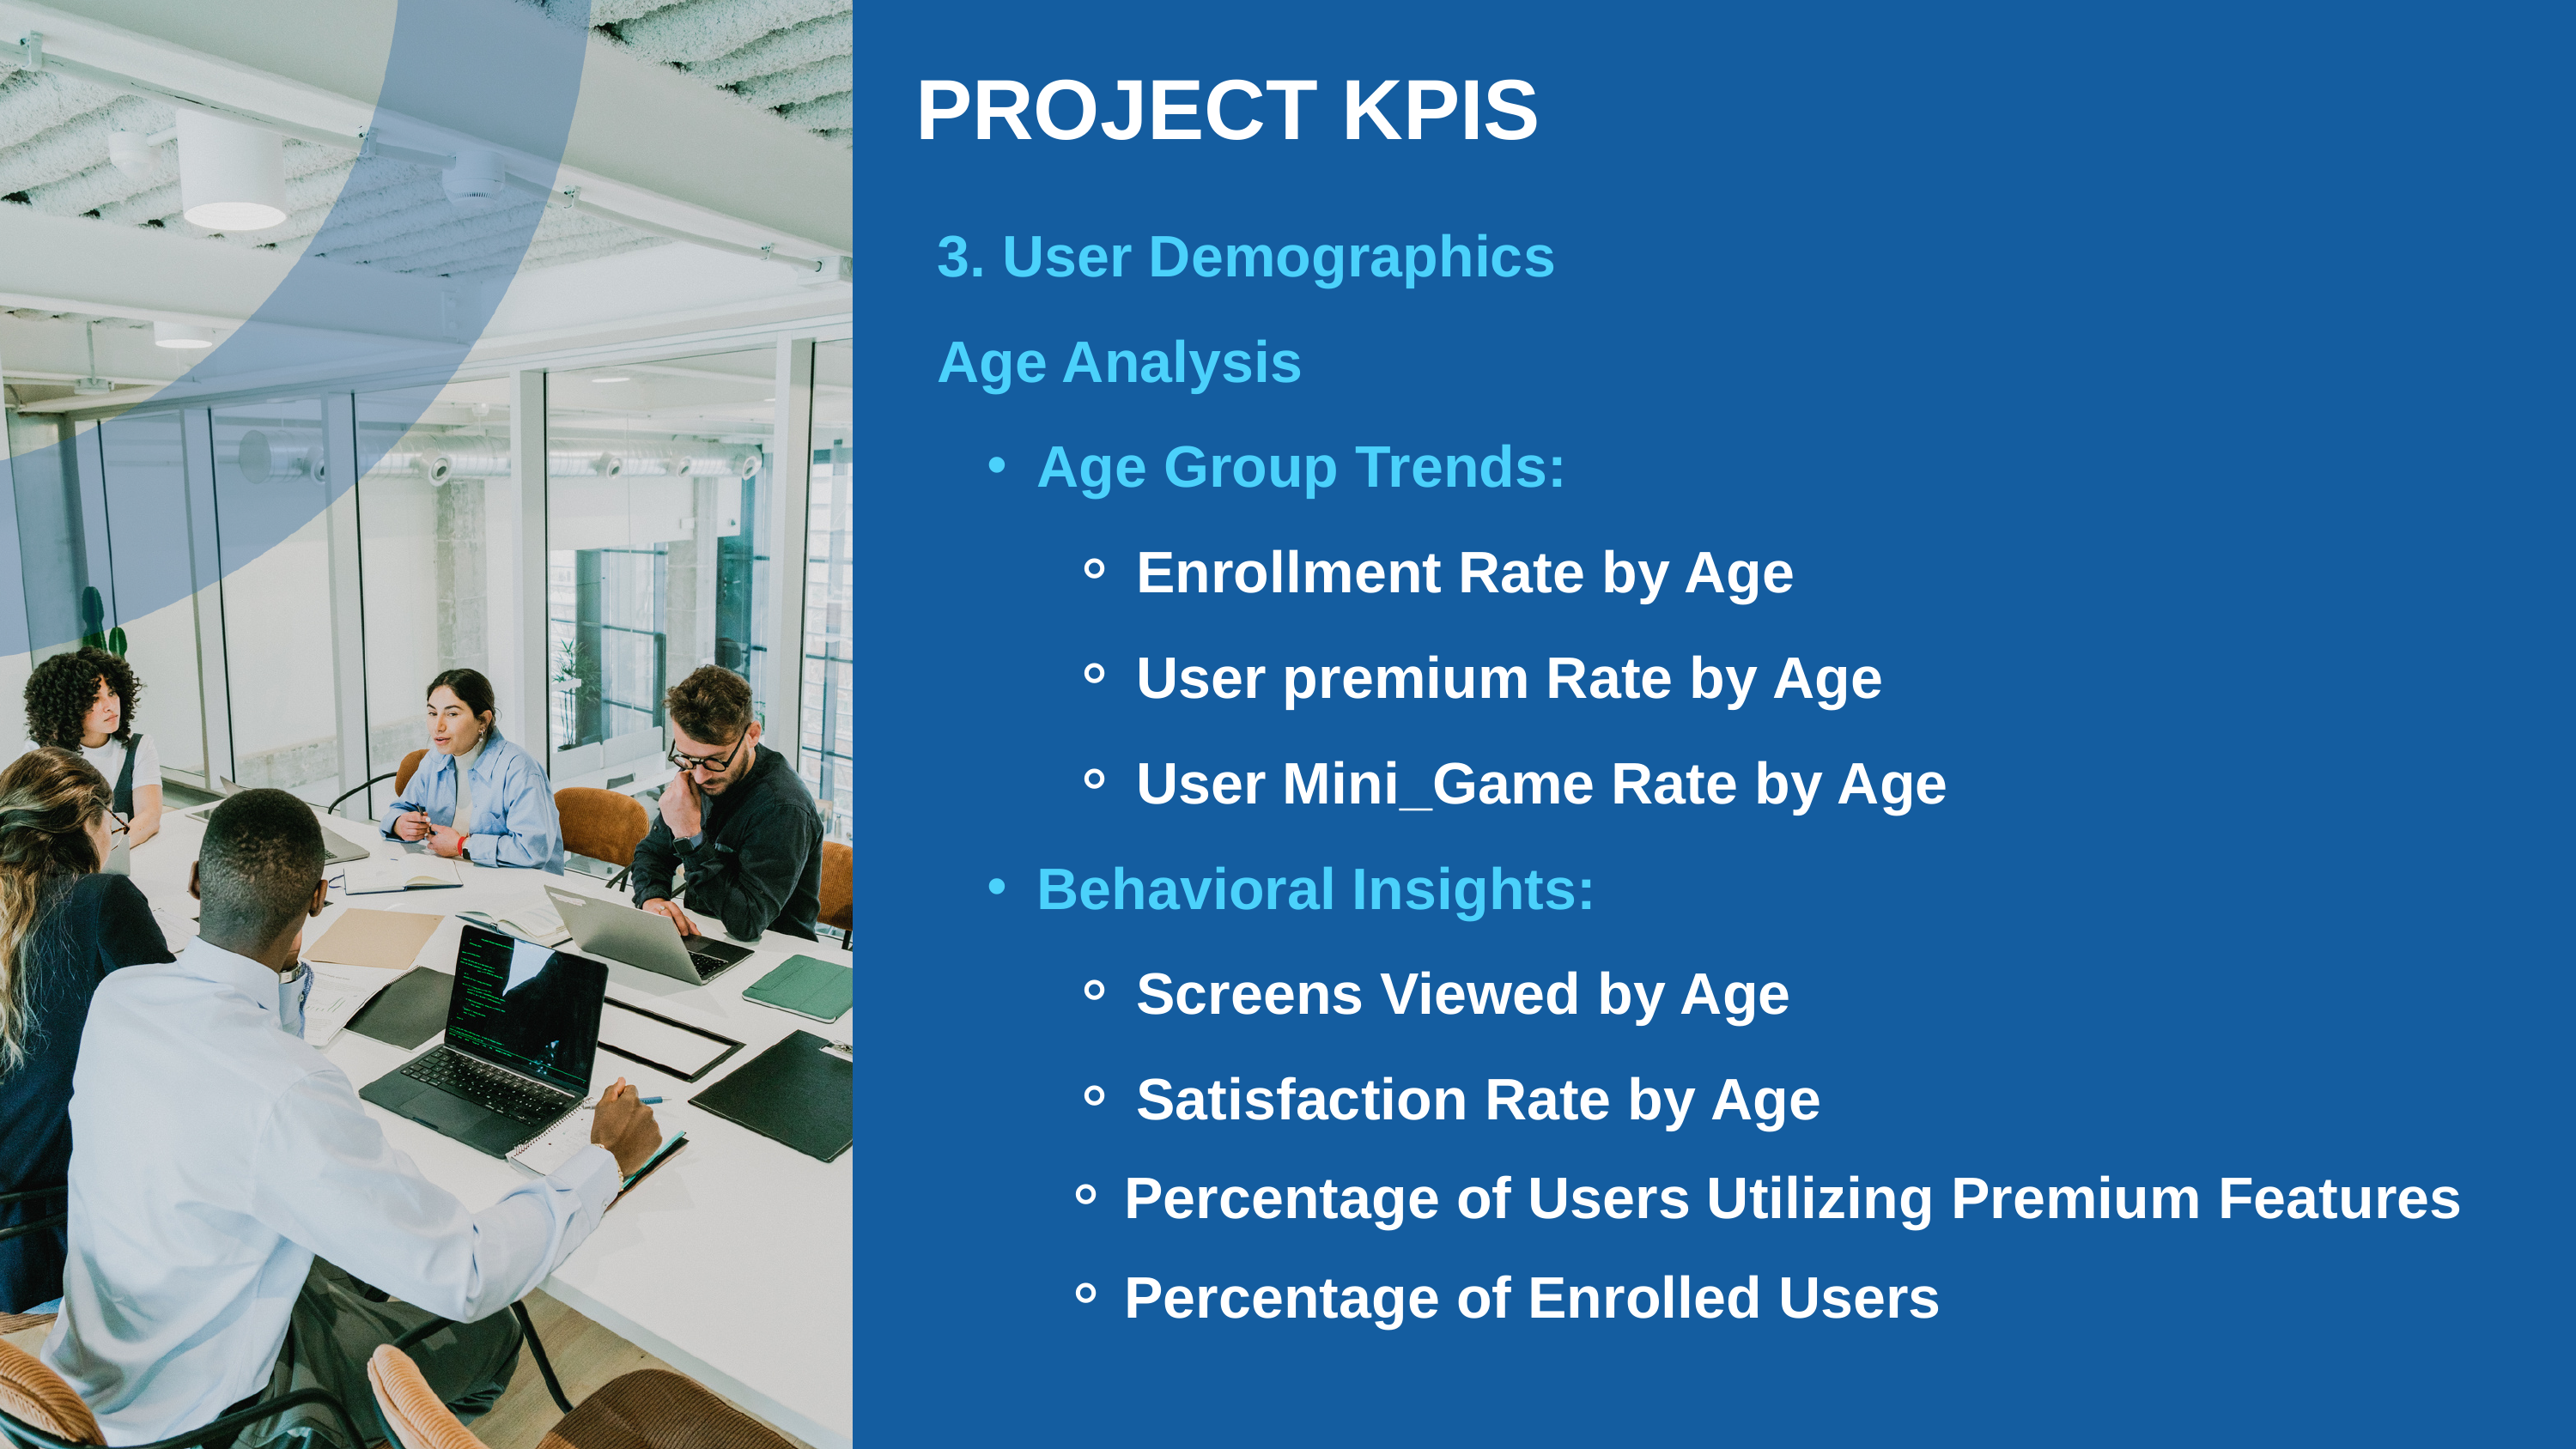

PROJECT KPIS
3. User Demographics
Age Analysis
Age Group Trends:
Enrollment Rate by Age
User premium Rate by Age
User Mini_Game Rate by Age
Behavioral Insights:
Screens Viewed by Age
Satisfaction Rate by Age
Percentage of Users Utilizing Premium Features
Percentage of Enrolled Users